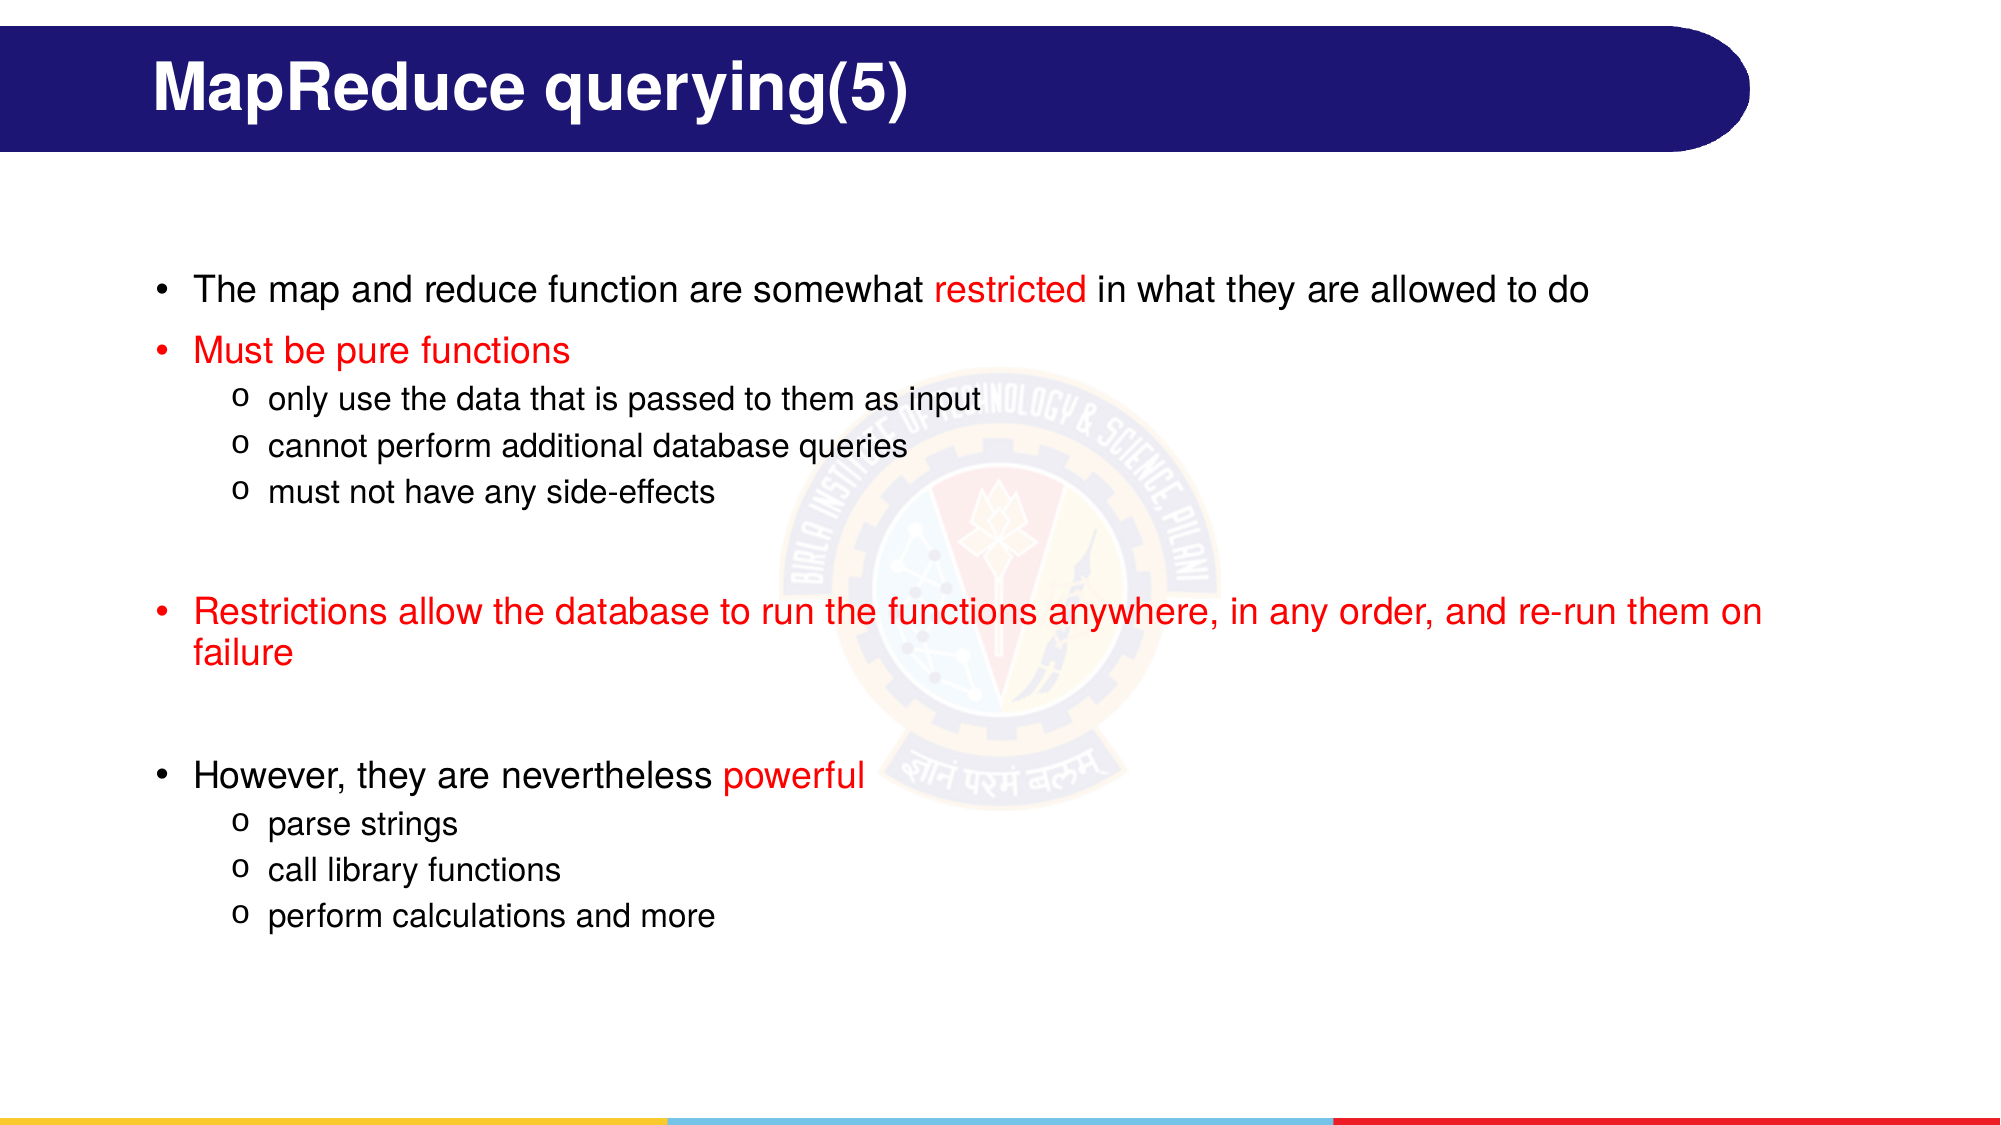

# MapReduce querying(5)

The map and reduce function are somewhat restricted in what they are allowed to do
Must be pure functions
only use the data that is passed to them as input
cannot perform additional database queries
must not have any side-effects

Restrictions allow the database to run the functions anywhere, in any order, and re-run them on failure

However, they are nevertheless powerful
parse strings
call library functions
perform calculations and more